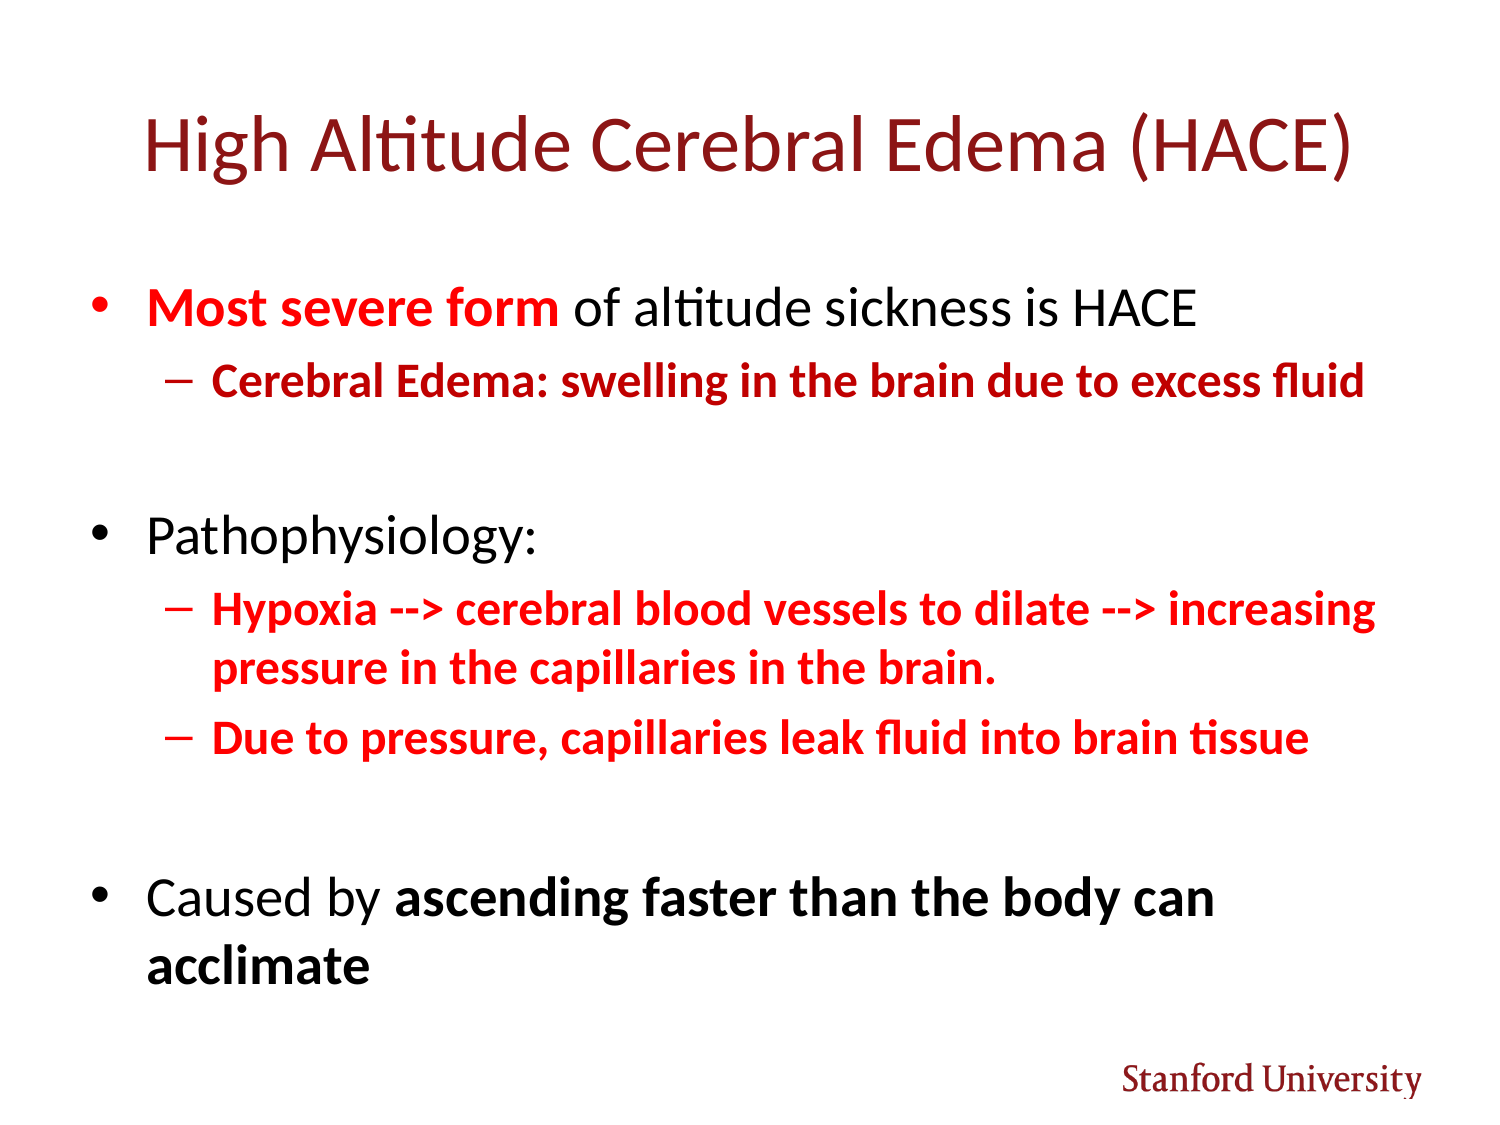

# High Altitude Cerebral Edema (HACE)
Most severe form of altitude sickness is HACE
Cerebral Edema: swelling in the brain due to excess fluid

Pathophysiology:
Hypoxia --> cerebral blood vessels to dilate --> increasing pressure in the capillaries in the brain.
Due to pressure, capillaries leak fluid into brain tissue

Caused by ascending faster than the body can acclimate